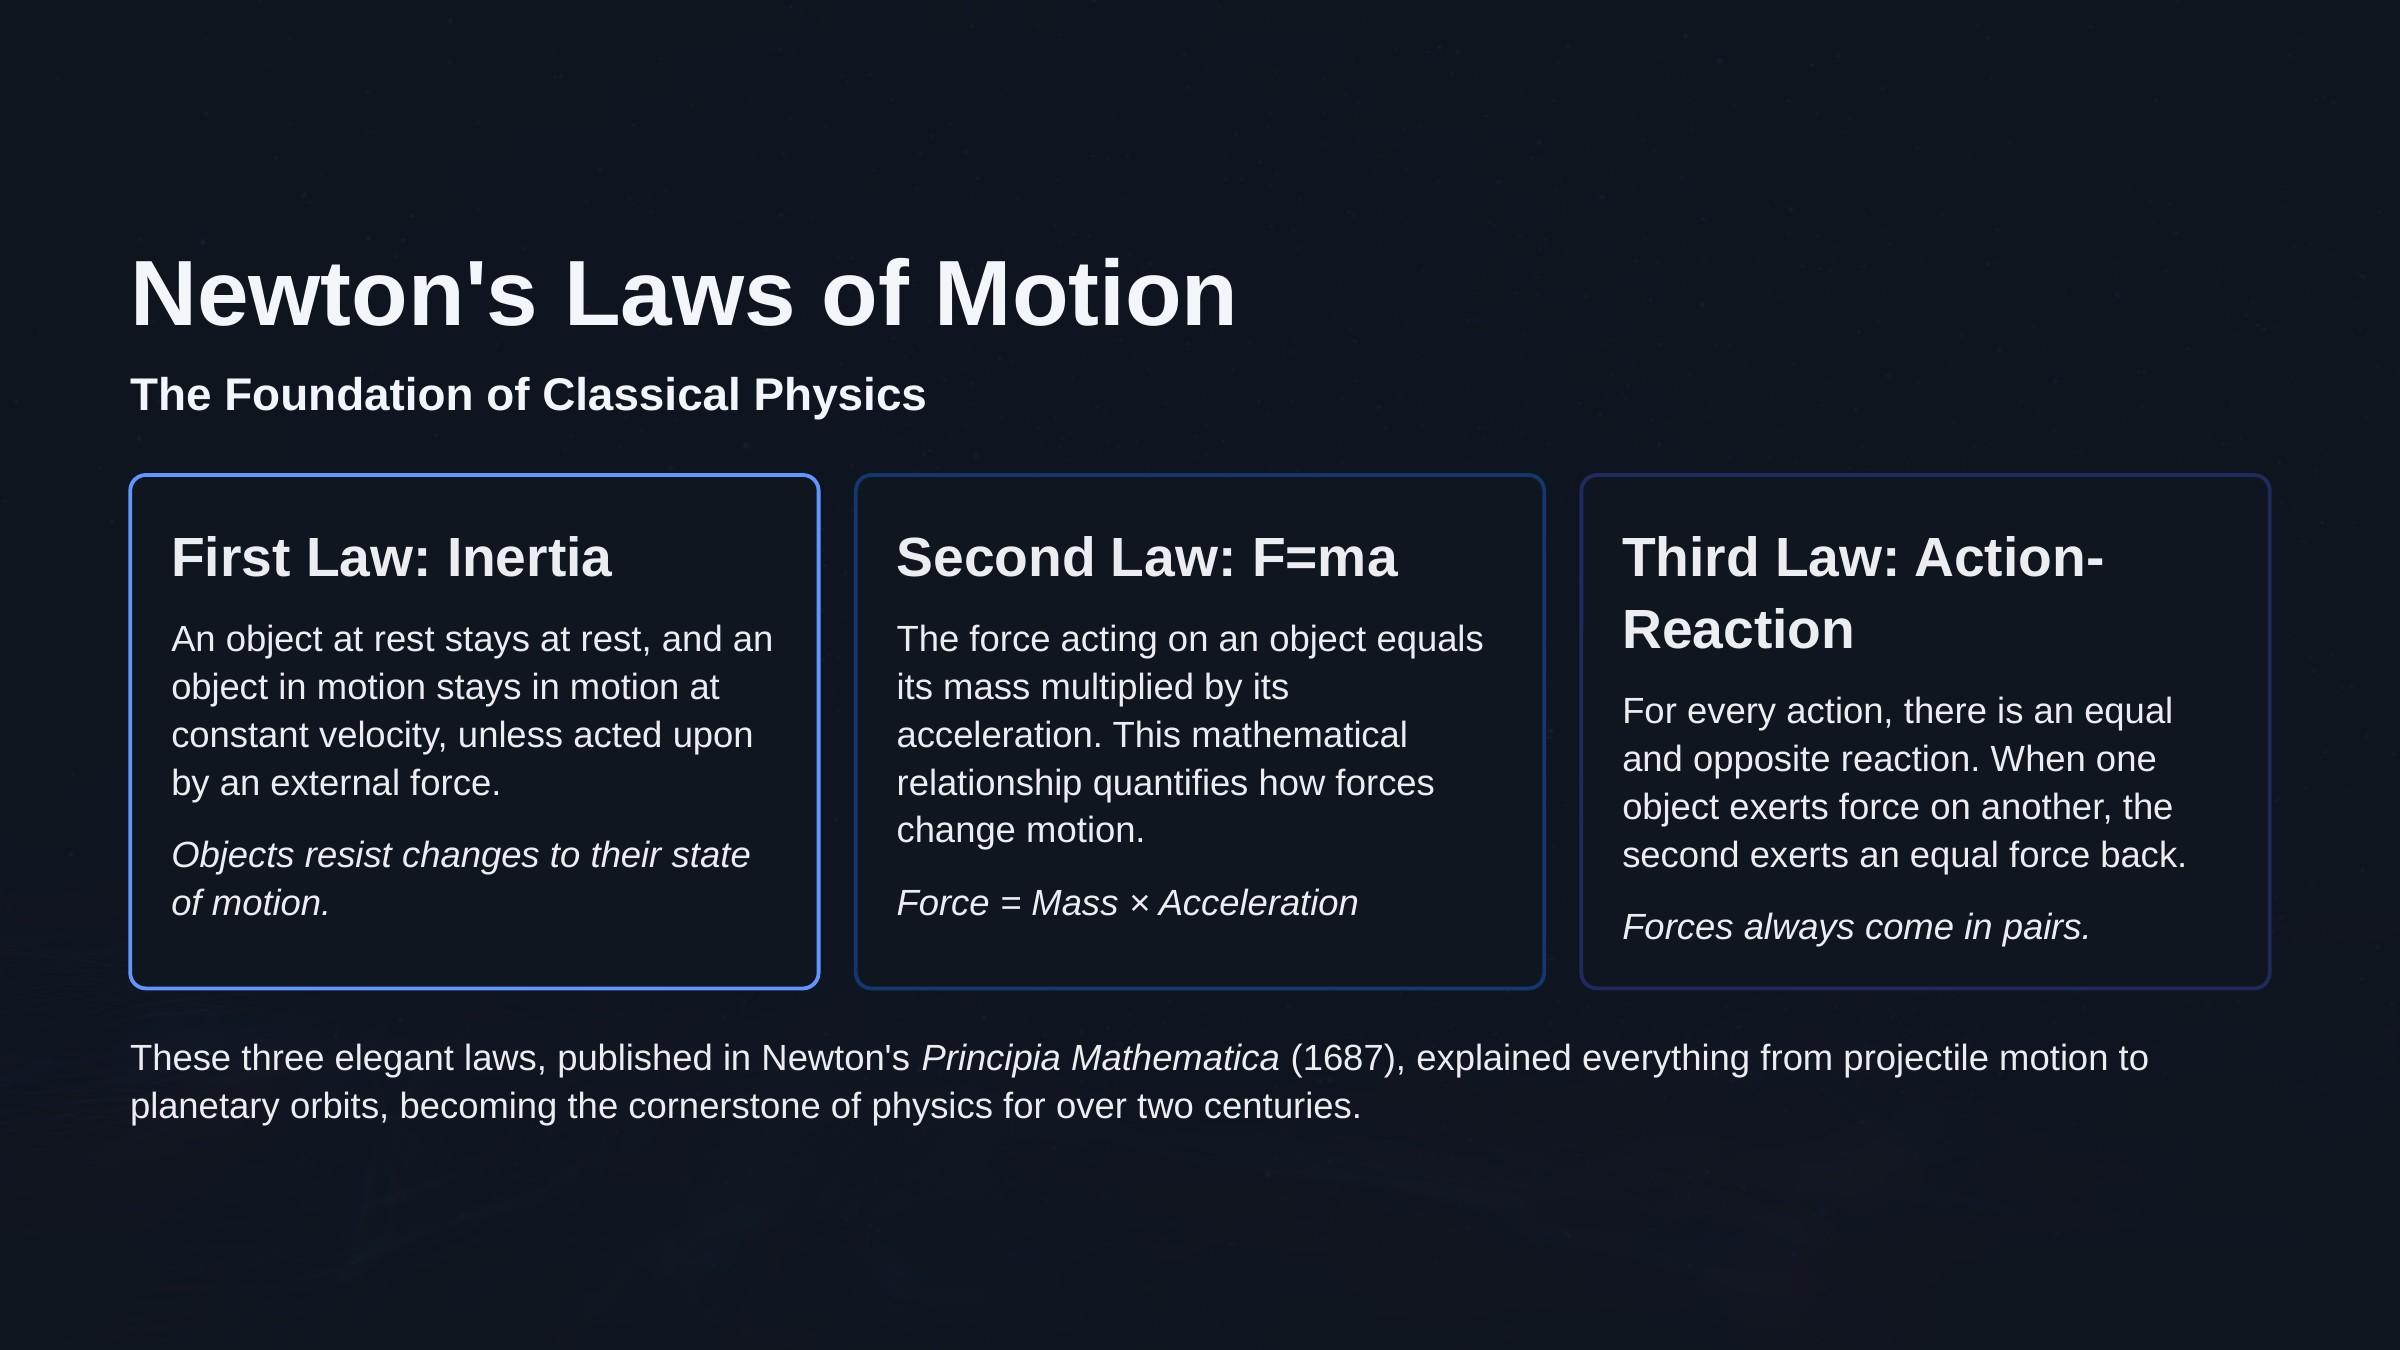

Newton's Laws of Motion
The Foundation of Classical Physics

First Law: Inertia
Second Law: F=ma
Third Law: Action-Reaction
An object at rest stays at rest, and an object in motion stays in motion at constant velocity, unless acted upon by an external force.
The force acting on an object equals its mass multiplied by its acceleration. This mathematical relationship quantifies how forces change motion.
For every action, there is an equal and opposite reaction. When one object exerts force on another, the second exerts an equal force back.
Objects resist changes to their state of motion.
Force = Mass × Acceleration
Forces always come in pairs.
These three elegant laws, published in Newton's Principia Mathematica (1687), explained everything from projectile motion to planetary orbits, becoming the cornerstone of physics for over two centuries.